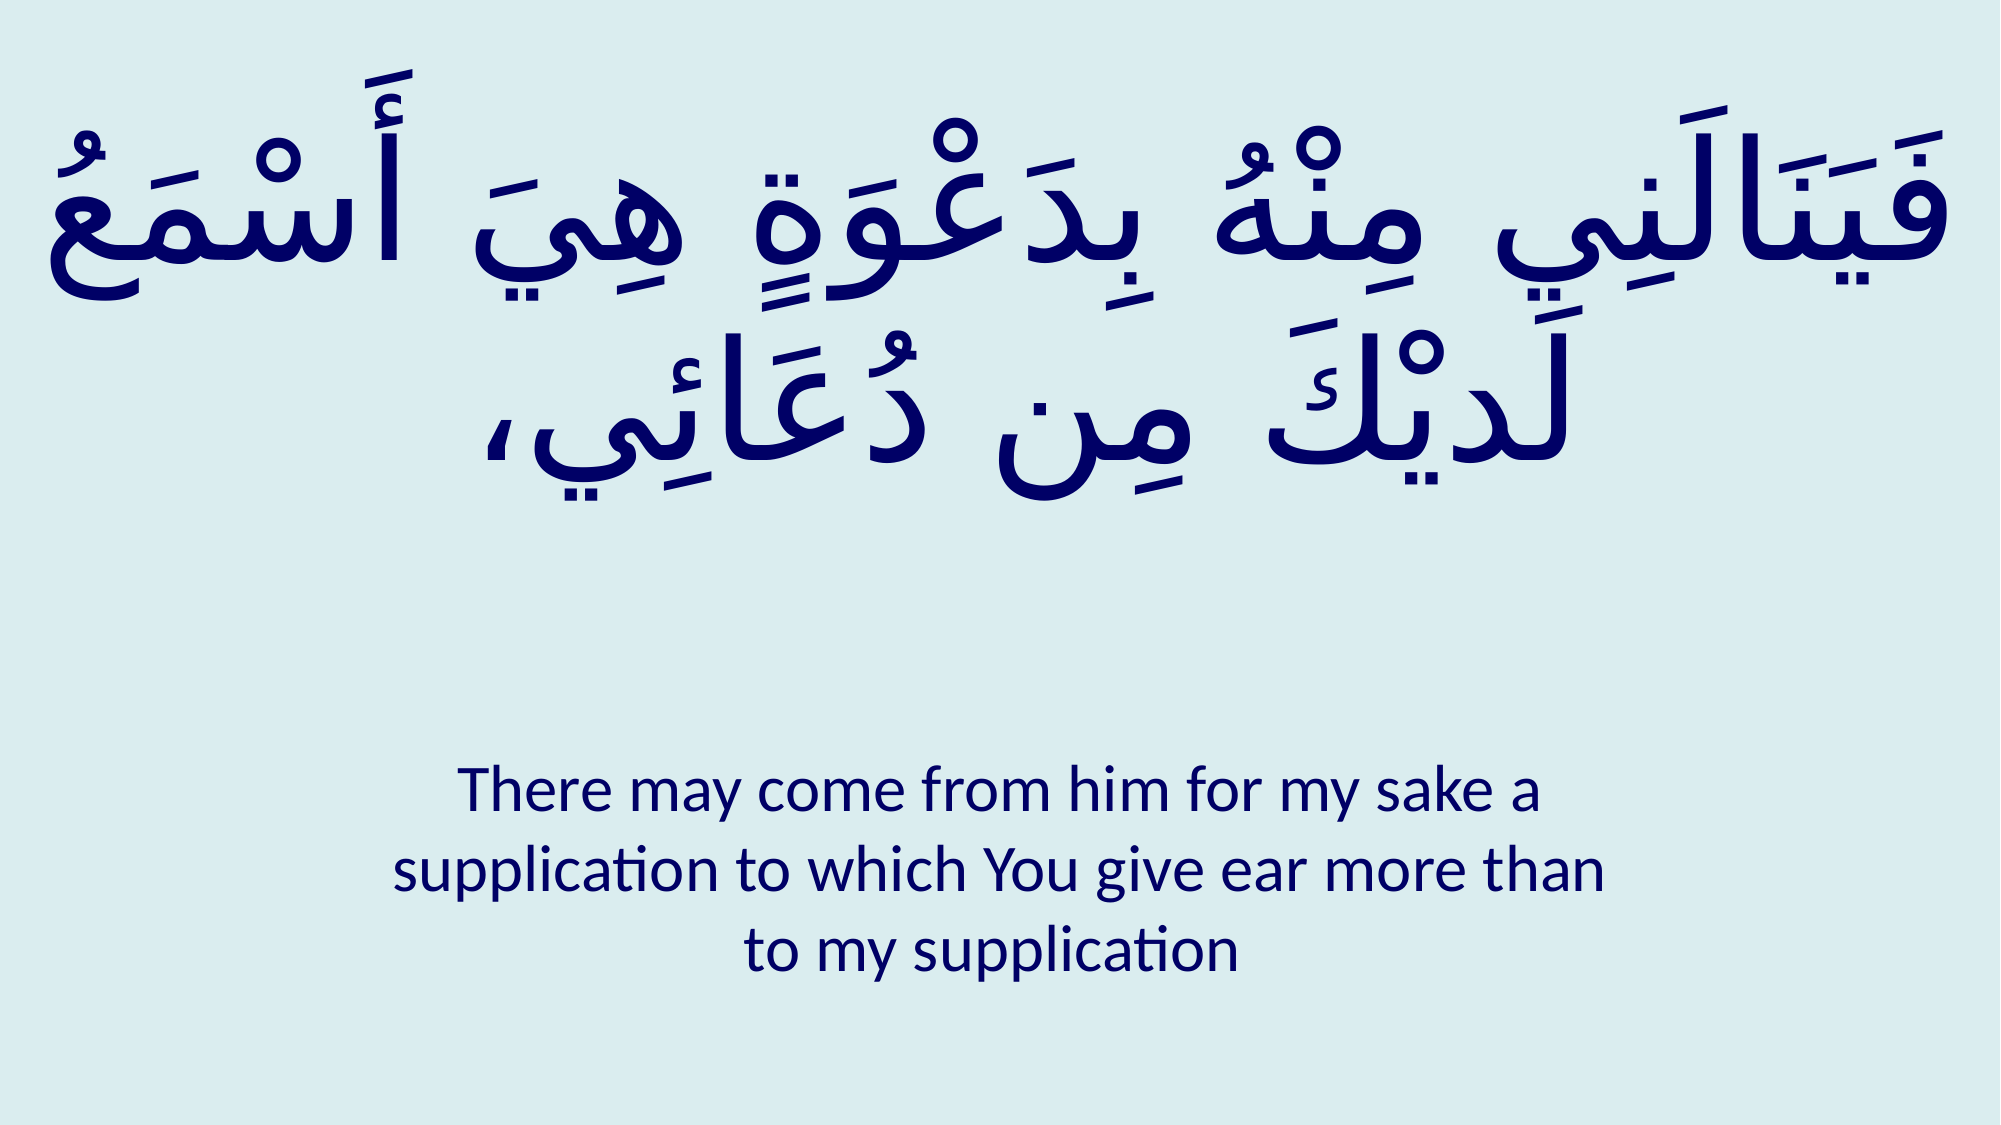

# فَيَنَالَنِي مِنْهُ بِدَعْوَةٍ هِيَ أَسْمَعُ لَديْكَ مِن دُعَائِي،
There may come from him for my sake a supplication to which You give ear more than to my supplication